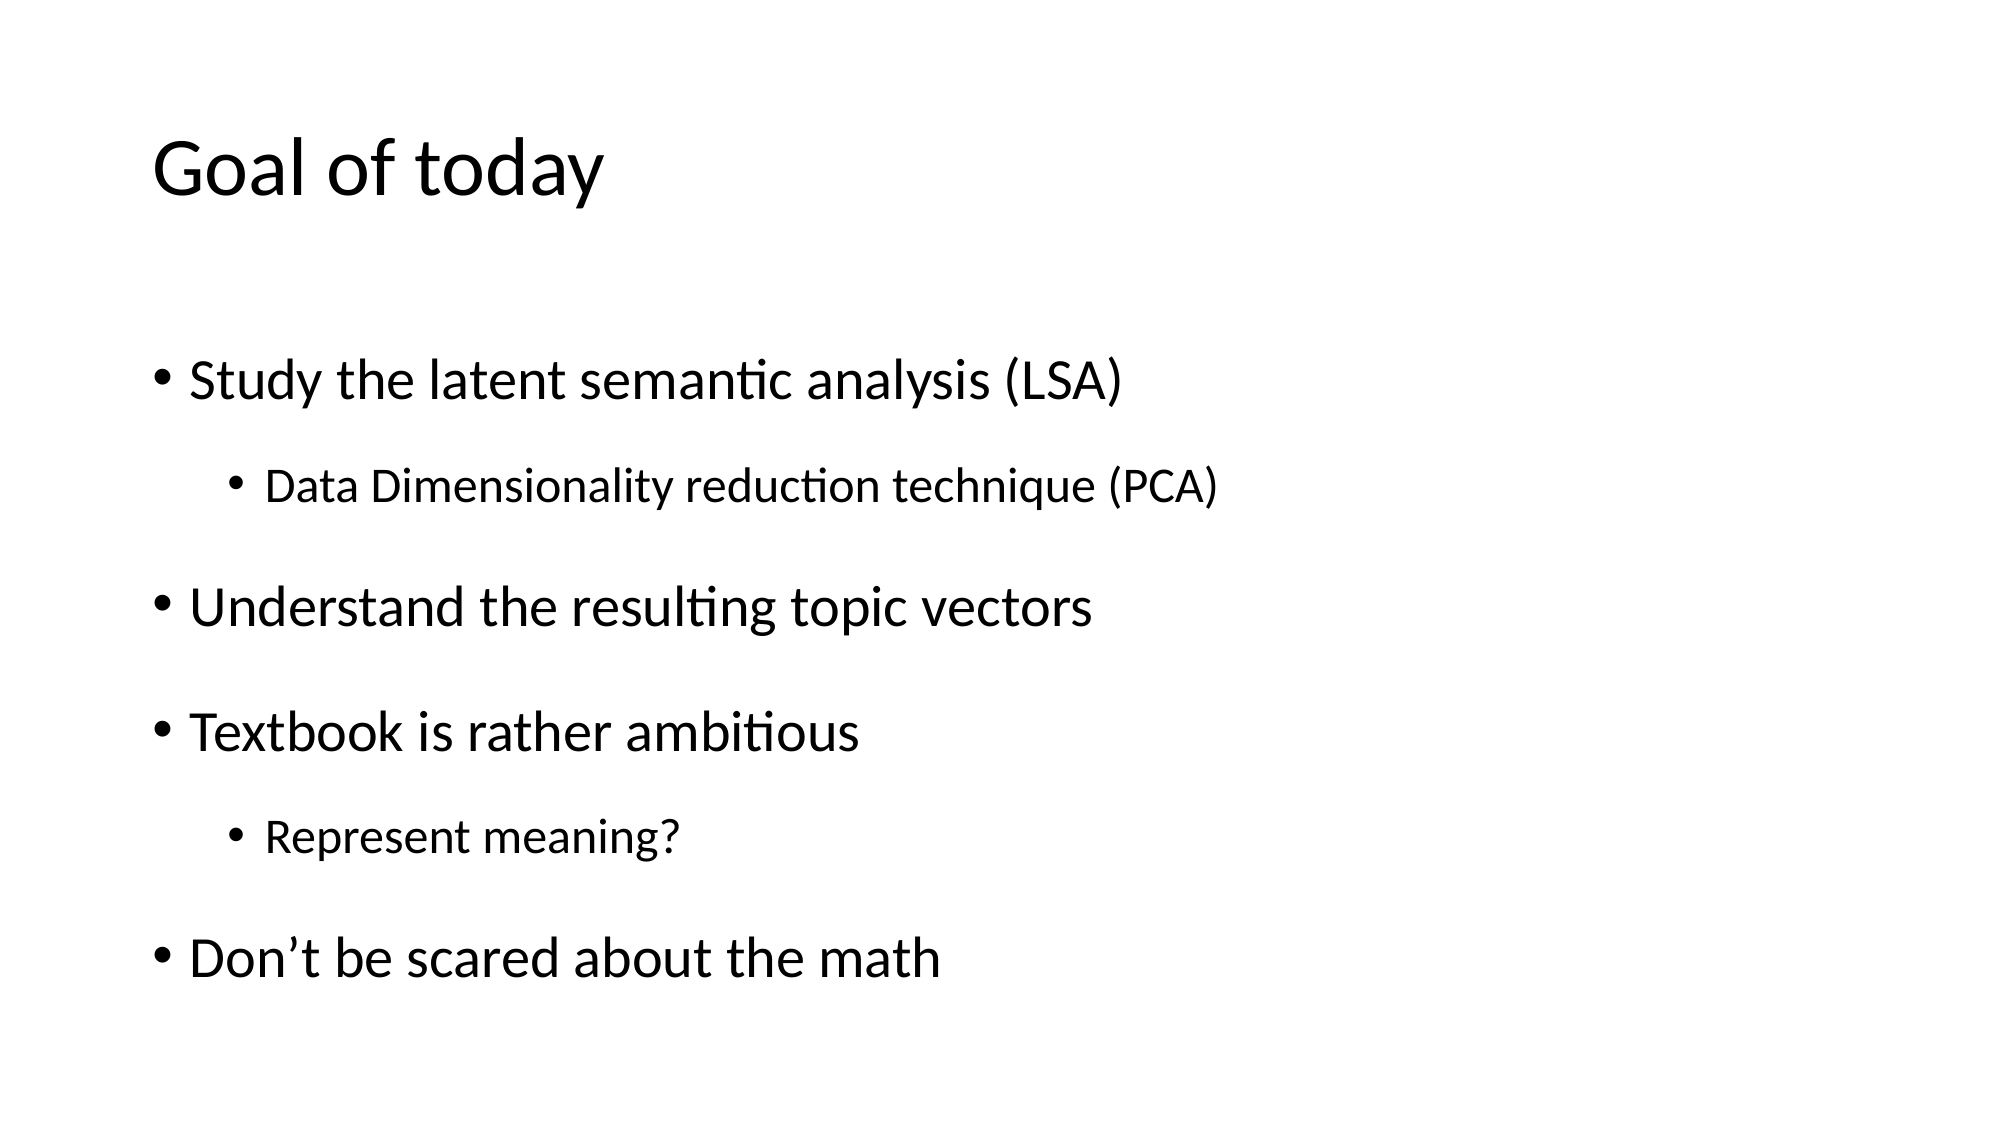

# Goal of today
Study the latent semantic analysis (LSA)
Data Dimensionality reduction technique (PCA)
Understand the resulting topic vectors
Textbook is rather ambitious
Represent meaning?
Don’t be scared about the math